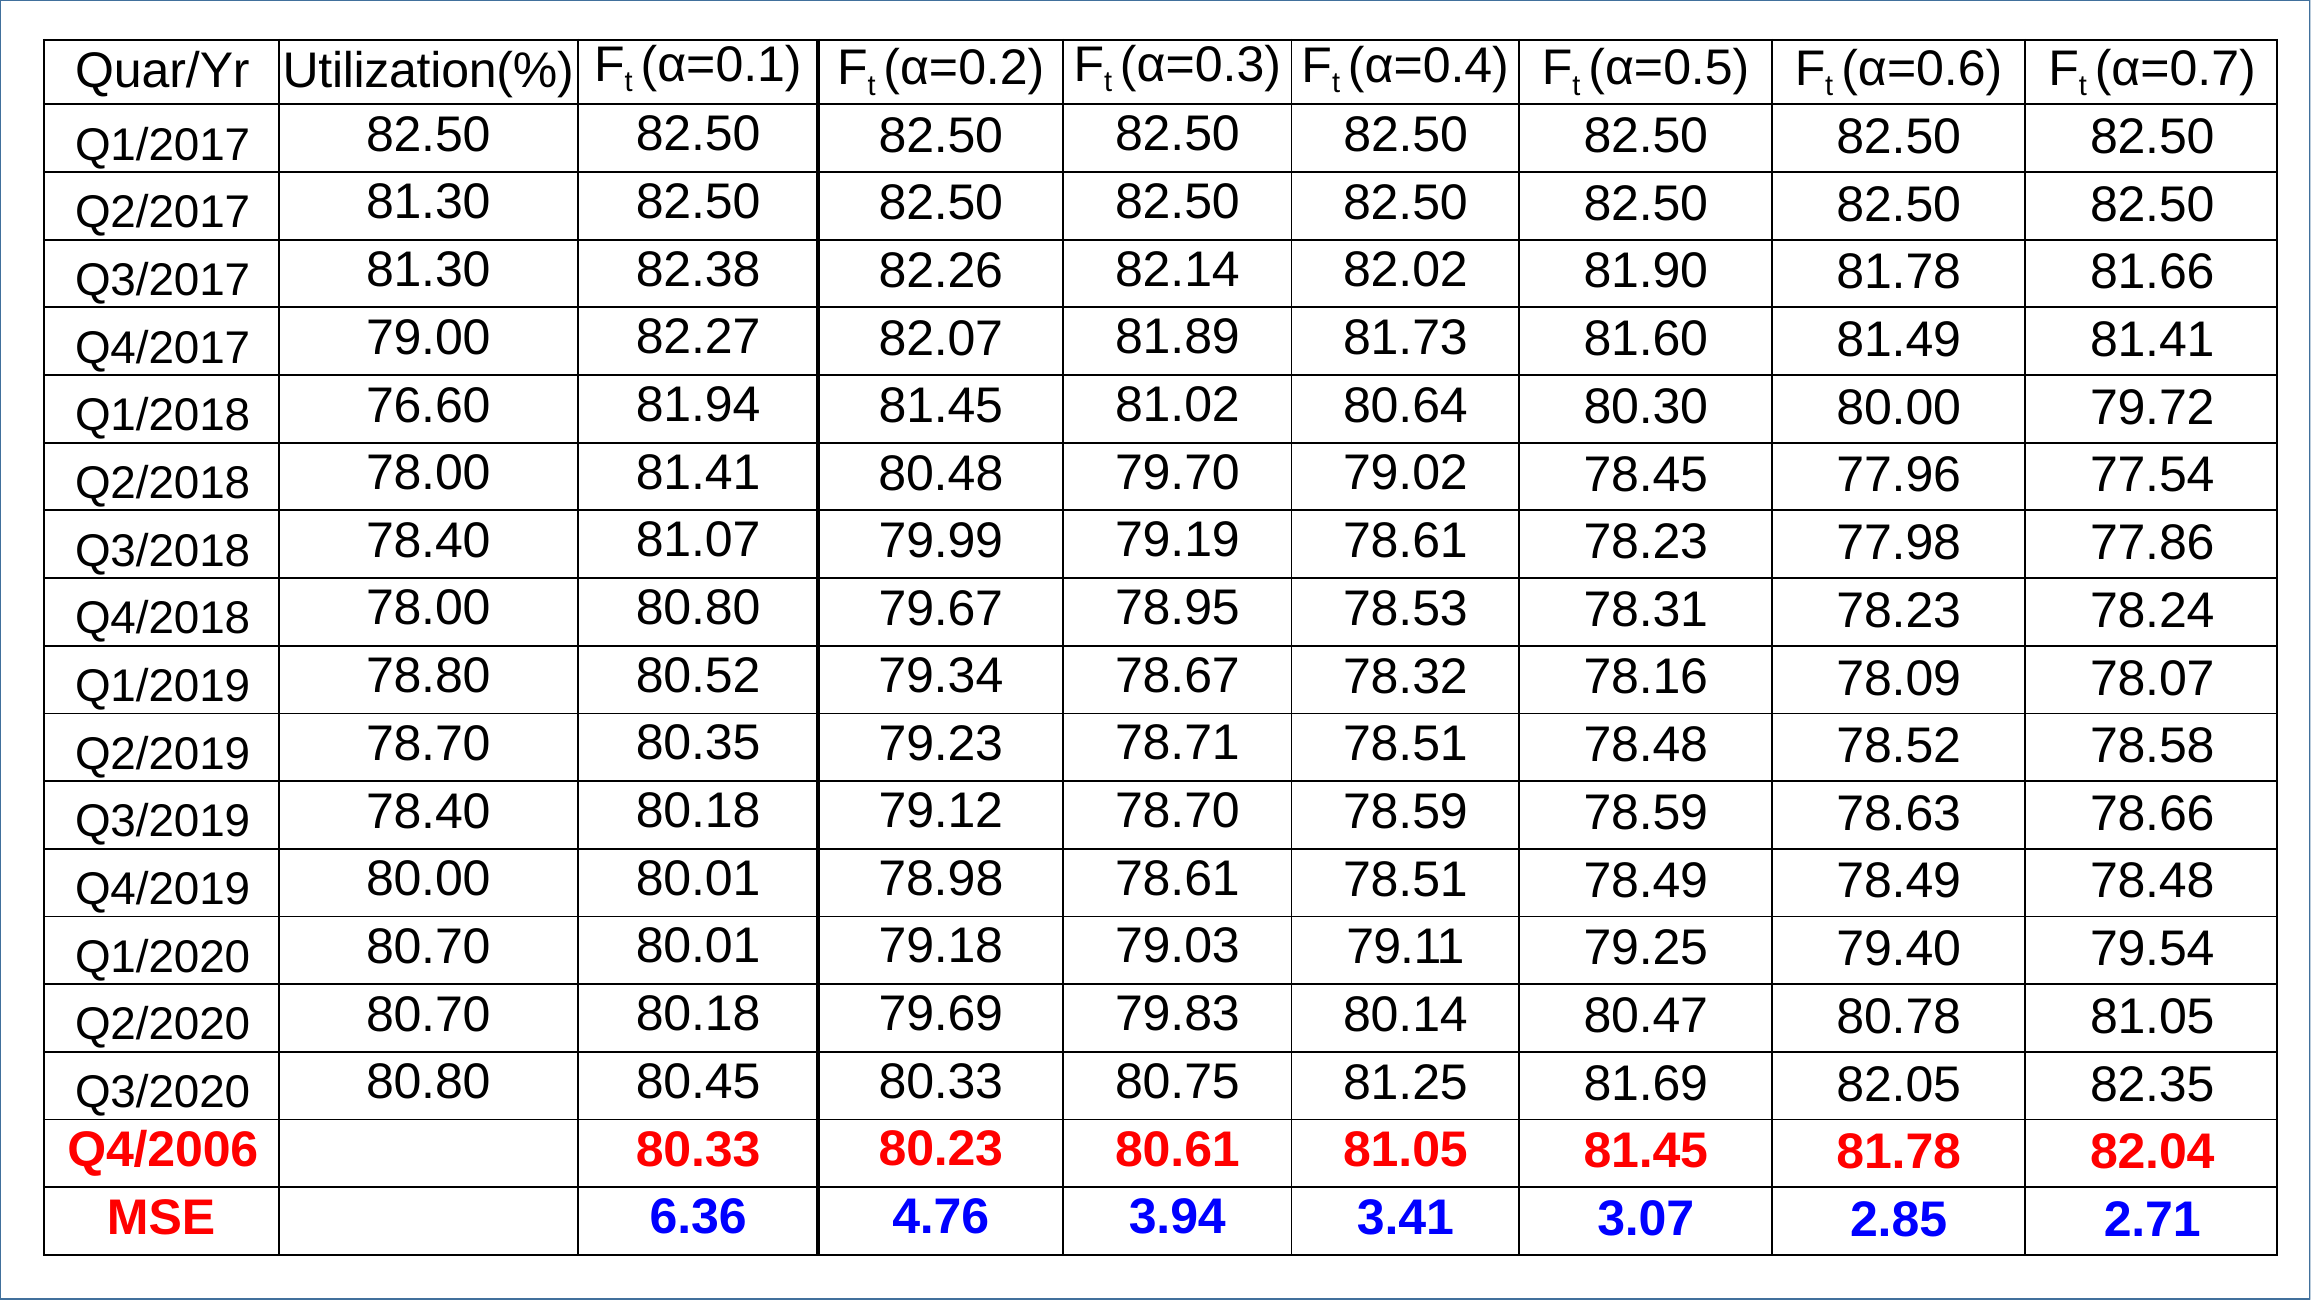

| Quar/Yr | Utilization(%) | Ft (α=0.1) | Ft (α=0.2) | Ft (α=0.3) | Ft (α=0.4) | Ft (α=0.5) | Ft (α=0.6) | Ft (α=0.7) |
| --- | --- | --- | --- | --- | --- | --- | --- | --- |
| Q1/2017 | 82.50 | 82.50 | 82.50 | 82.50 | 82.50 | 82.50 | 82.50 | 82.50 |
| Q2/2017 | 81.30 | 82.50 | 82.50 | 82.50 | 82.50 | 82.50 | 82.50 | 82.50 |
| Q3/2017 | 81.30 | 82.38 | 82.26 | 82.14 | 82.02 | 81.90 | 81.78 | 81.66 |
| Q4/2017 | 79.00 | 82.27 | 82.07 | 81.89 | 81.73 | 81.60 | 81.49 | 81.41 |
| Q1/2018 | 76.60 | 81.94 | 81.45 | 81.02 | 80.64 | 80.30 | 80.00 | 79.72 |
| Q2/2018 | 78.00 | 81.41 | 80.48 | 79.70 | 79.02 | 78.45 | 77.96 | 77.54 |
| Q3/2018 | 78.40 | 81.07 | 79.99 | 79.19 | 78.61 | 78.23 | 77.98 | 77.86 |
| Q4/2018 | 78.00 | 80.80 | 79.67 | 78.95 | 78.53 | 78.31 | 78.23 | 78.24 |
| Q1/2019 | 78.80 | 80.52 | 79.34 | 78.67 | 78.32 | 78.16 | 78.09 | 78.07 |
| Q2/2019 | 78.70 | 80.35 | 79.23 | 78.71 | 78.51 | 78.48 | 78.52 | 78.58 |
| Q3/2019 | 78.40 | 80.18 | 79.12 | 78.70 | 78.59 | 78.59 | 78.63 | 78.66 |
| Q4/2019 | 80.00 | 80.01 | 78.98 | 78.61 | 78.51 | 78.49 | 78.49 | 78.48 |
| Q1/2020 | 80.70 | 80.01 | 79.18 | 79.03 | 79.11 | 79.25 | 79.40 | 79.54 |
| Q2/2020 | 80.70 | 80.18 | 79.69 | 79.83 | 80.14 | 80.47 | 80.78 | 81.05 |
| Q3/2020 | 80.80 | 80.45 | 80.33 | 80.75 | 81.25 | 81.69 | 82.05 | 82.35 |
| Q4/2006 |  | 80.33 | 80.23 | 80.61 | 81.05 | 81.45 | 81.78 | 82.04 |
| MSE |  | 6.36 | 4.76 | 3.94 | 3.41 | 3.07 | 2.85 | 2.71 |